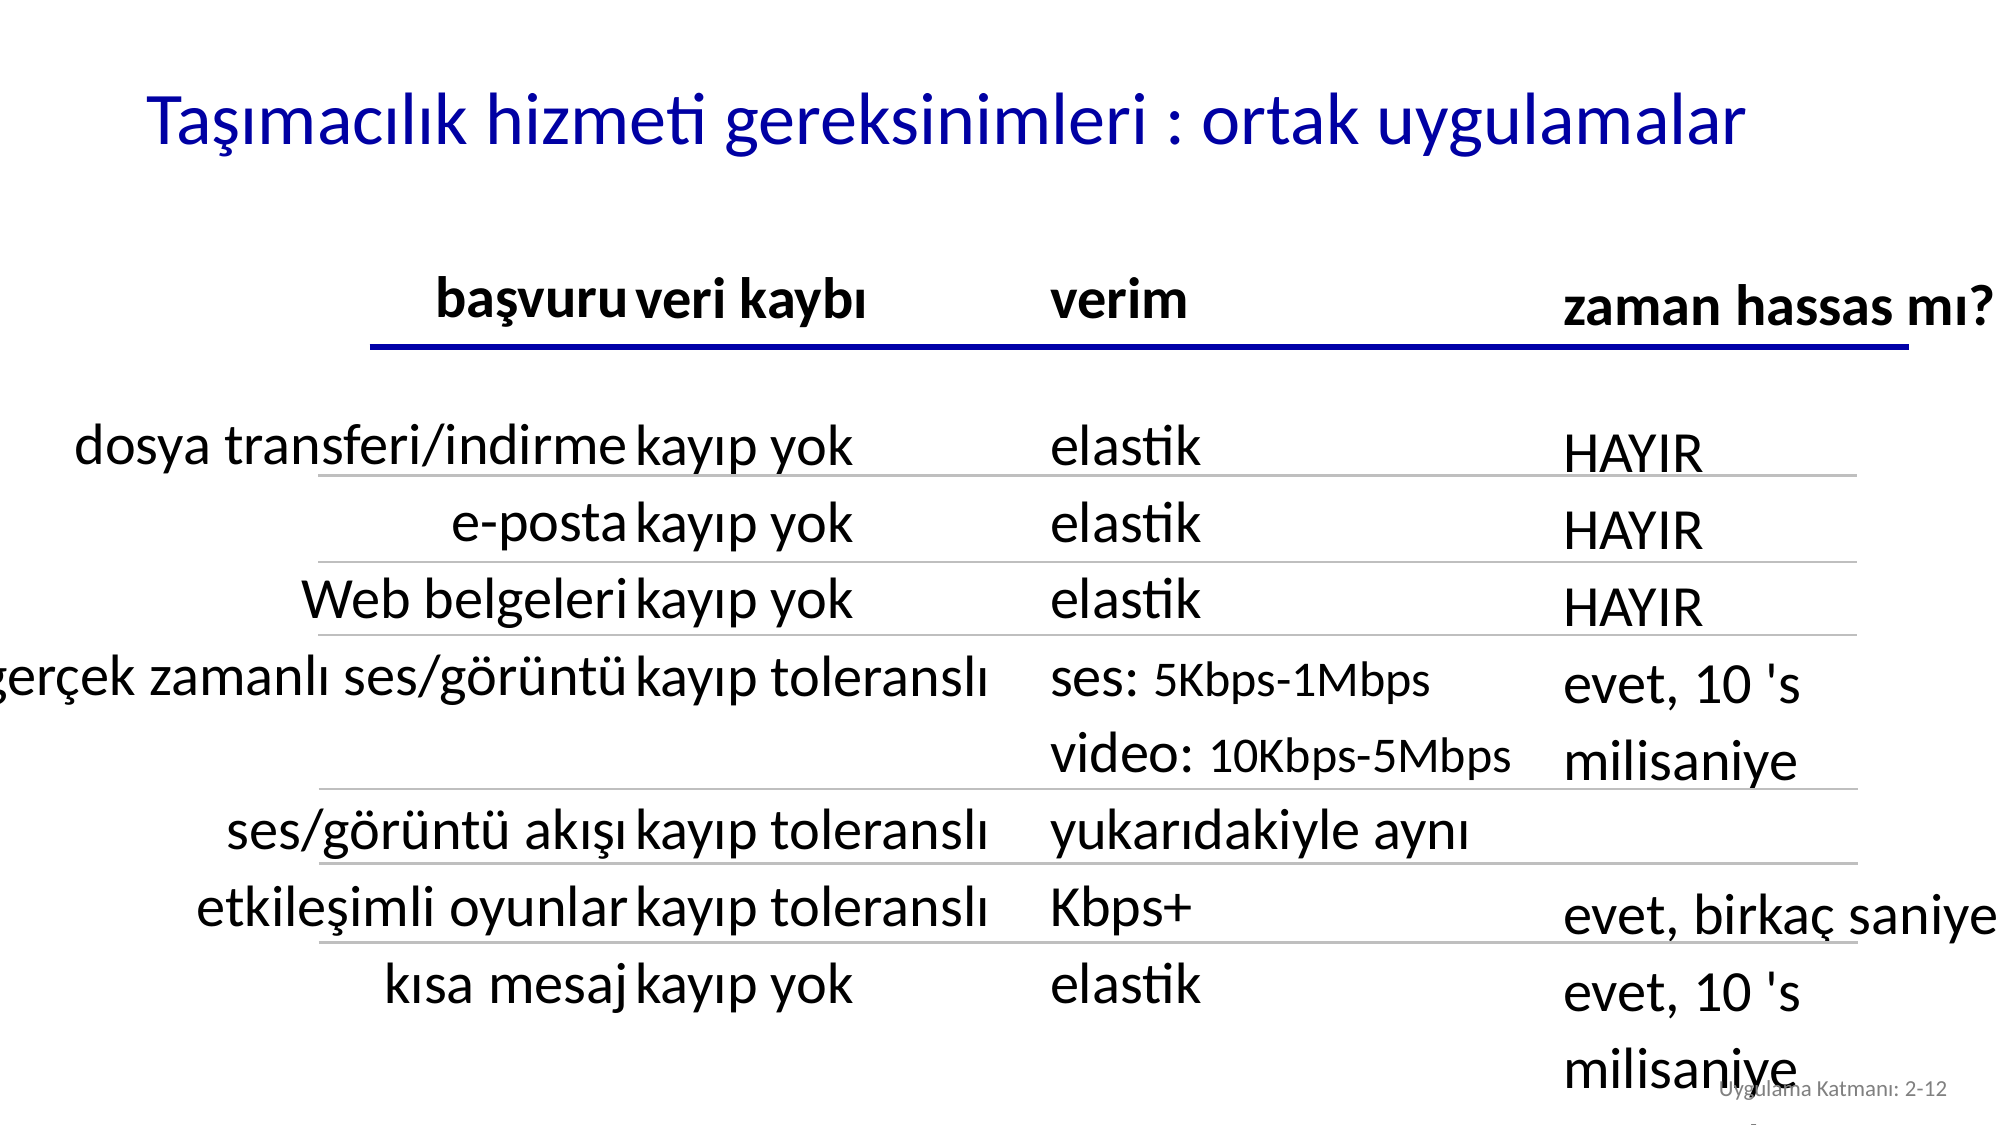

# Taşımacılık hizmeti gereksinimleri : ortak uygulamalar
başvuru

dosya transferi/indirme
e-posta
Web belgeleri
gerçek zamanlı ses/görüntü

ses/görüntü akışı
etkileşimli oyunlar
kısa mesaj
veri kaybı

kayıp yok
kayıp yok
kayıp yok
kayıp toleranslı

kayıp toleranslı
kayıp toleranslı
kayıp yok
verim

elastik
elastik
elastik
ses: 5Kbps-1Mbps
video: 10Kbps-5Mbps
yukarıdakiyle aynı
Kbps+
elastik
zaman hassas mı?

HAYIR
HAYIR
HAYIR
evet, 10 's milisaniye

evet, birkaç saniye
evet, 10 's milisaniye
evet ve hayır
Uygulama Katmanı: 2-12